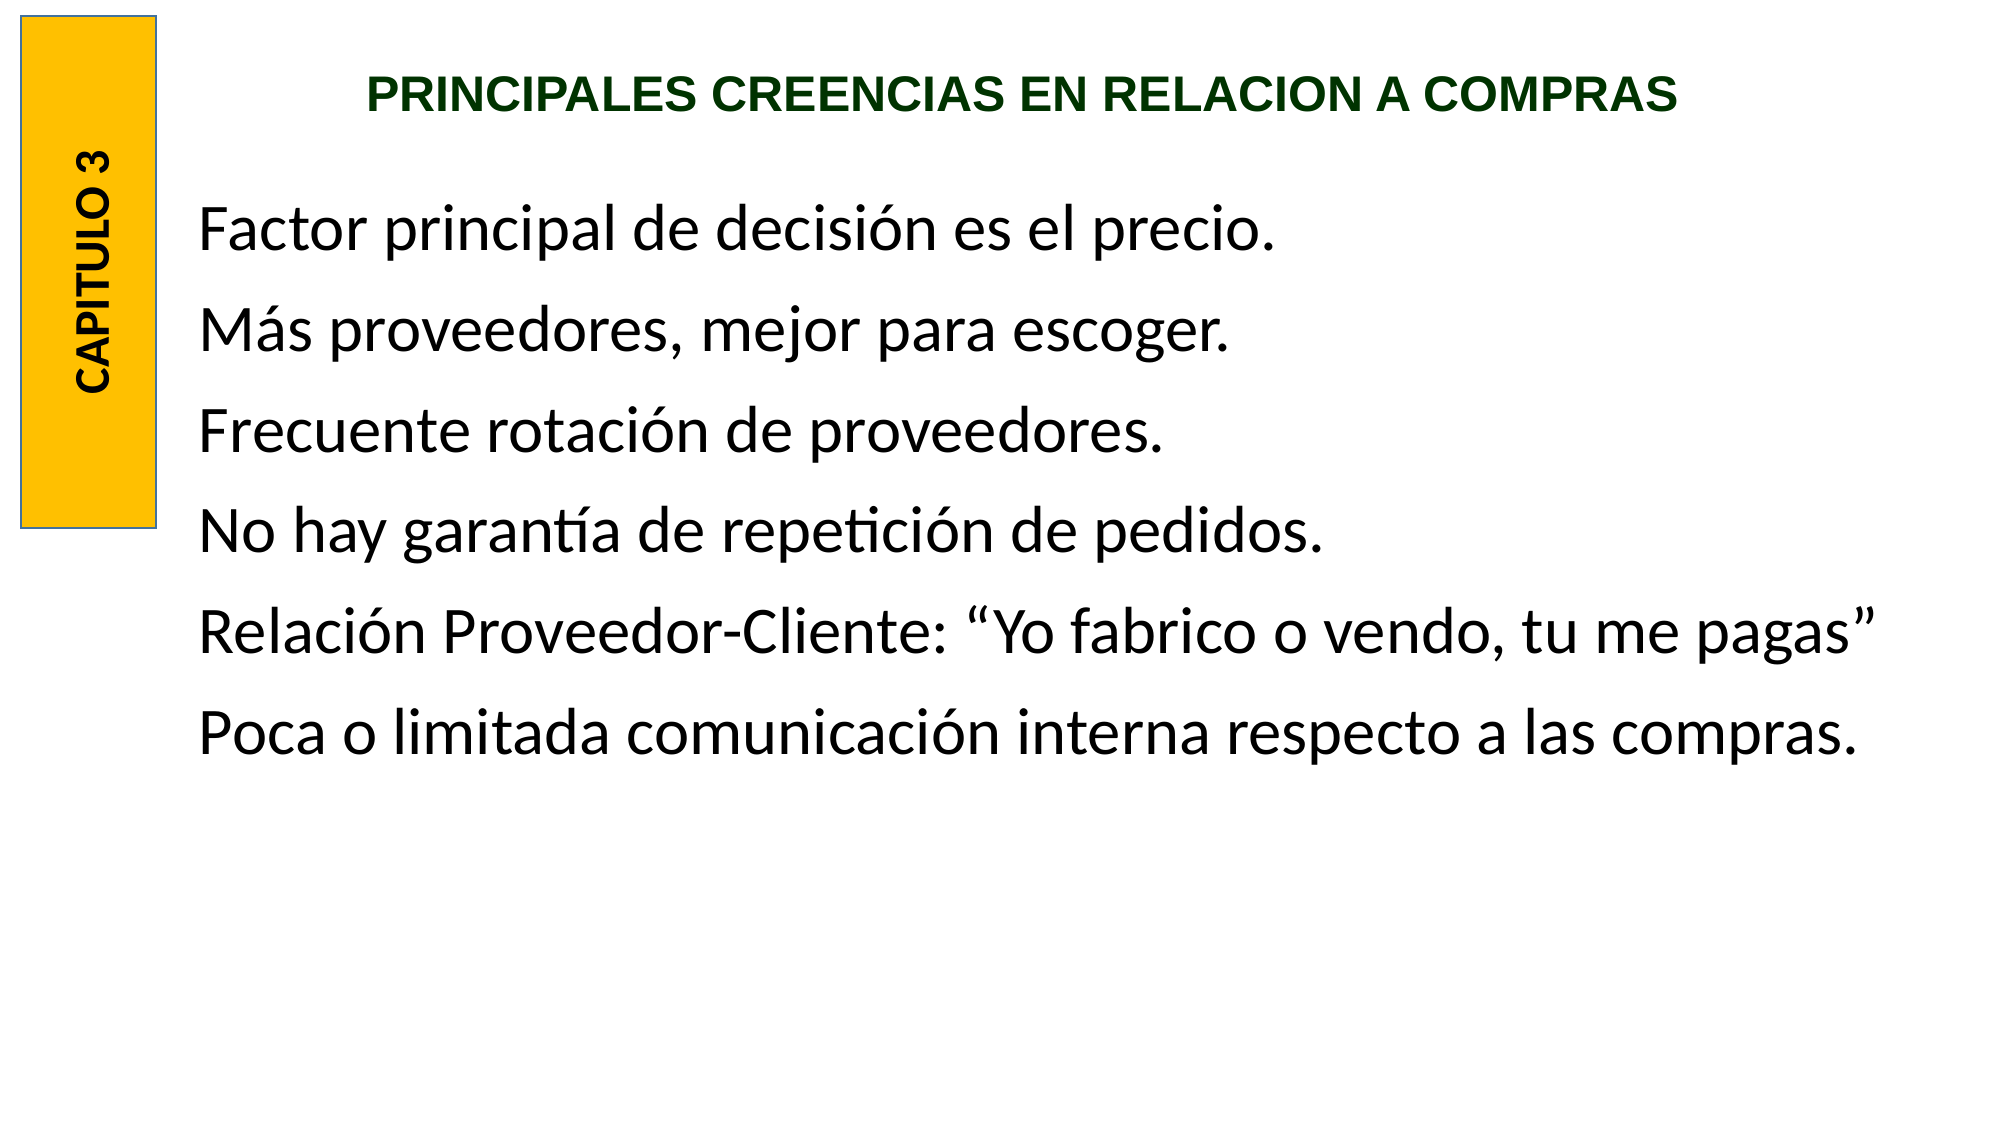

PRINCIPALES CREENCIAS EN RELACION A COMPRAS
Factor principal de decisión es el precio.
Más proveedores, mejor para escoger.
Frecuente rotación de proveedores.
No hay garantía de repetición de pedidos.
Relación Proveedor-Cliente: “Yo fabrico o vendo, tu me pagas”
Poca o limitada comunicación interna respecto a las compras.

CAPITULO 3